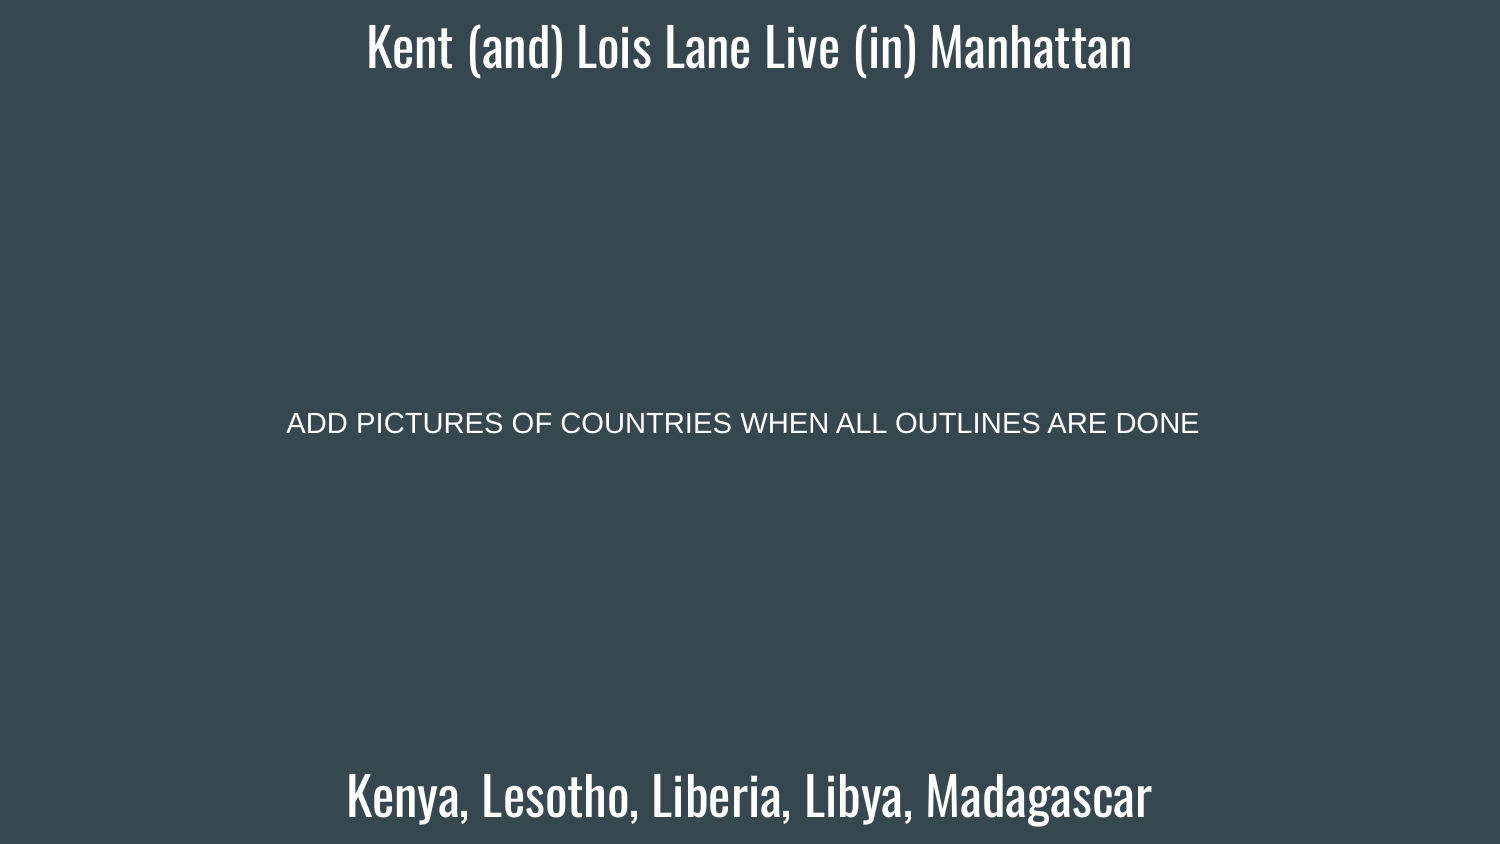

# Kent (and) Lois Lane Live (in) Manhattan
ADD PICTURES OF COUNTRIES WHEN ALL OUTLINES ARE DONE
Kenya, Lesotho, Liberia, Libya, Madagascar